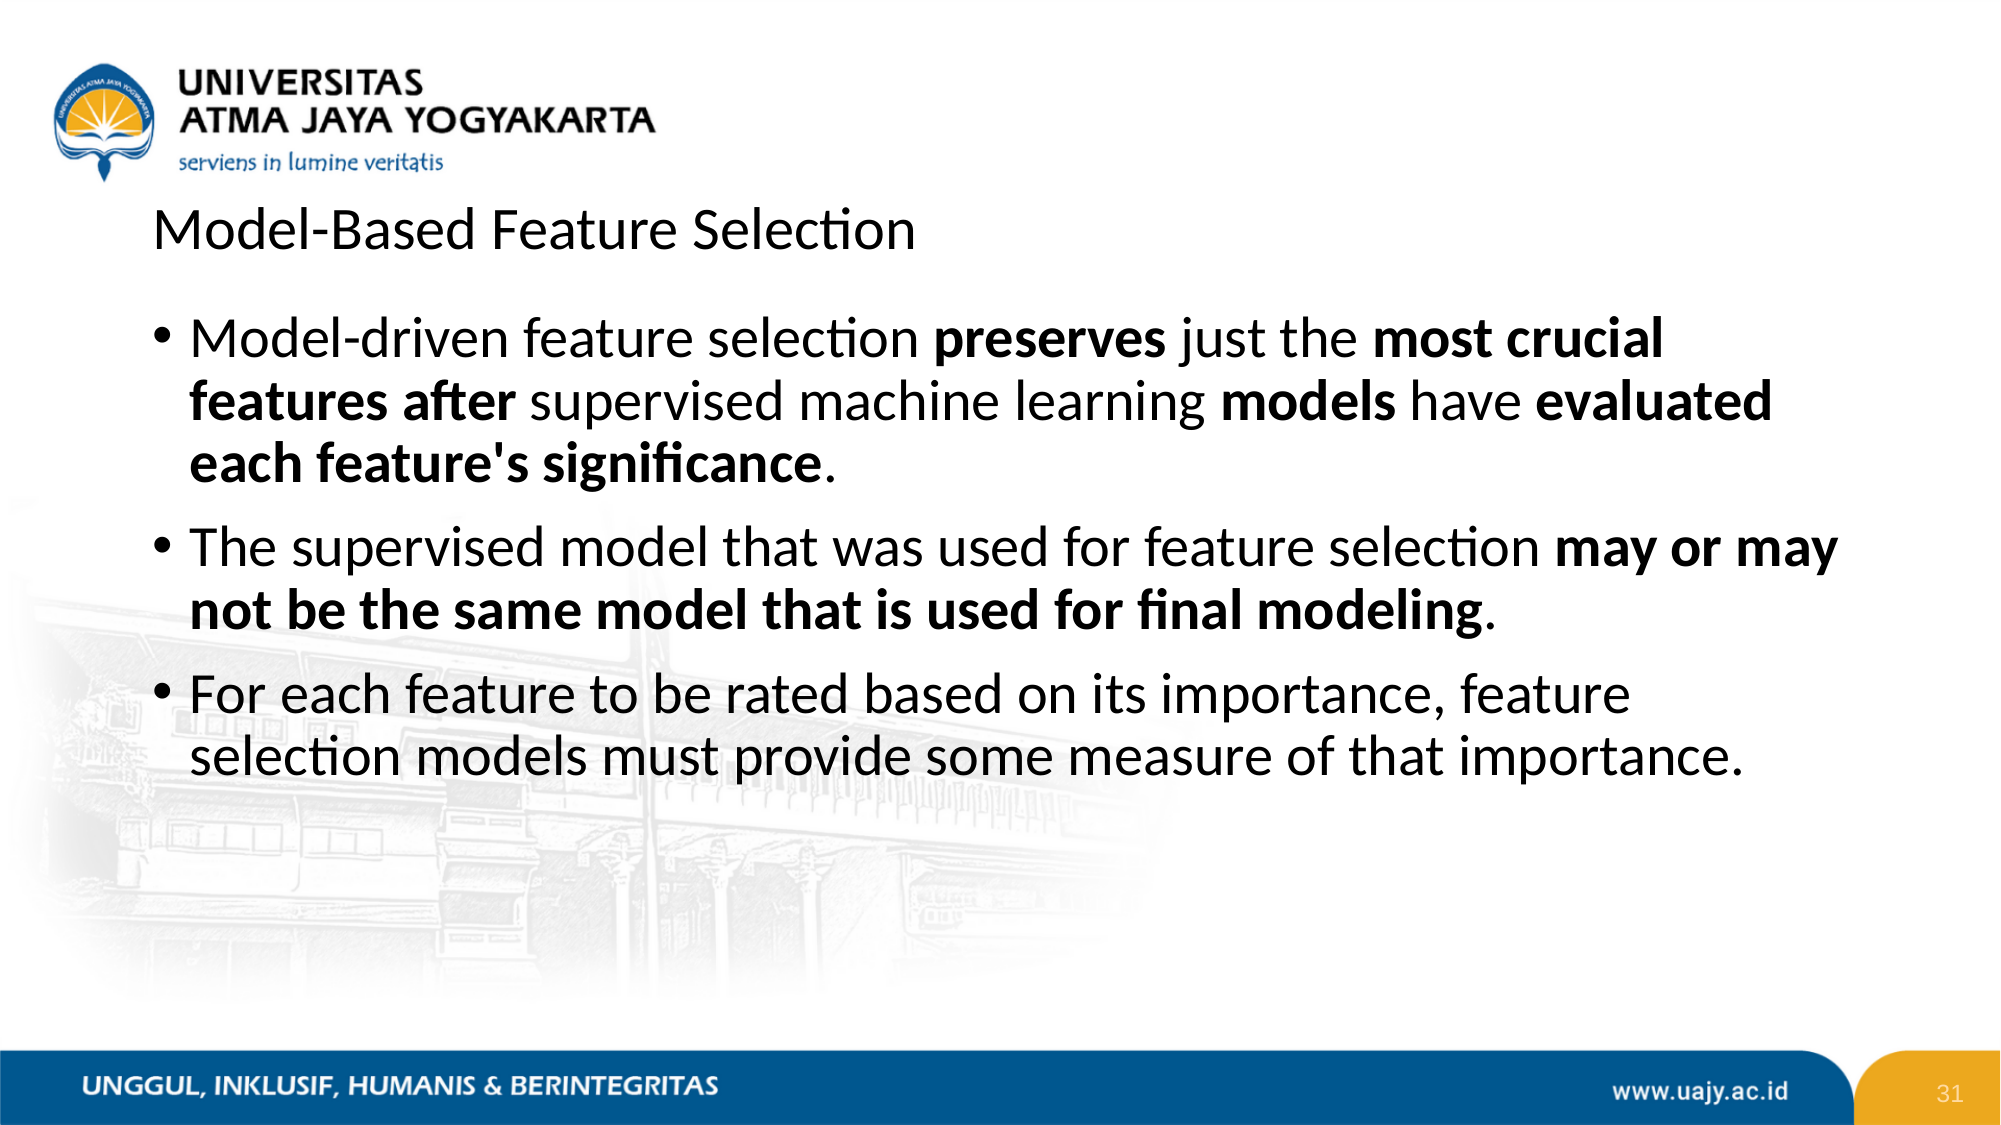

# Model-Based Feature Selection
Model-driven feature selection preserves just the most crucial features after supervised machine learning models have evaluated each feature's significance.
The supervised model that was used for feature selection may or may not be the same model that is used for final modeling.
For each feature to be rated based on its importance, feature selection models must provide some measure of that importance.
31